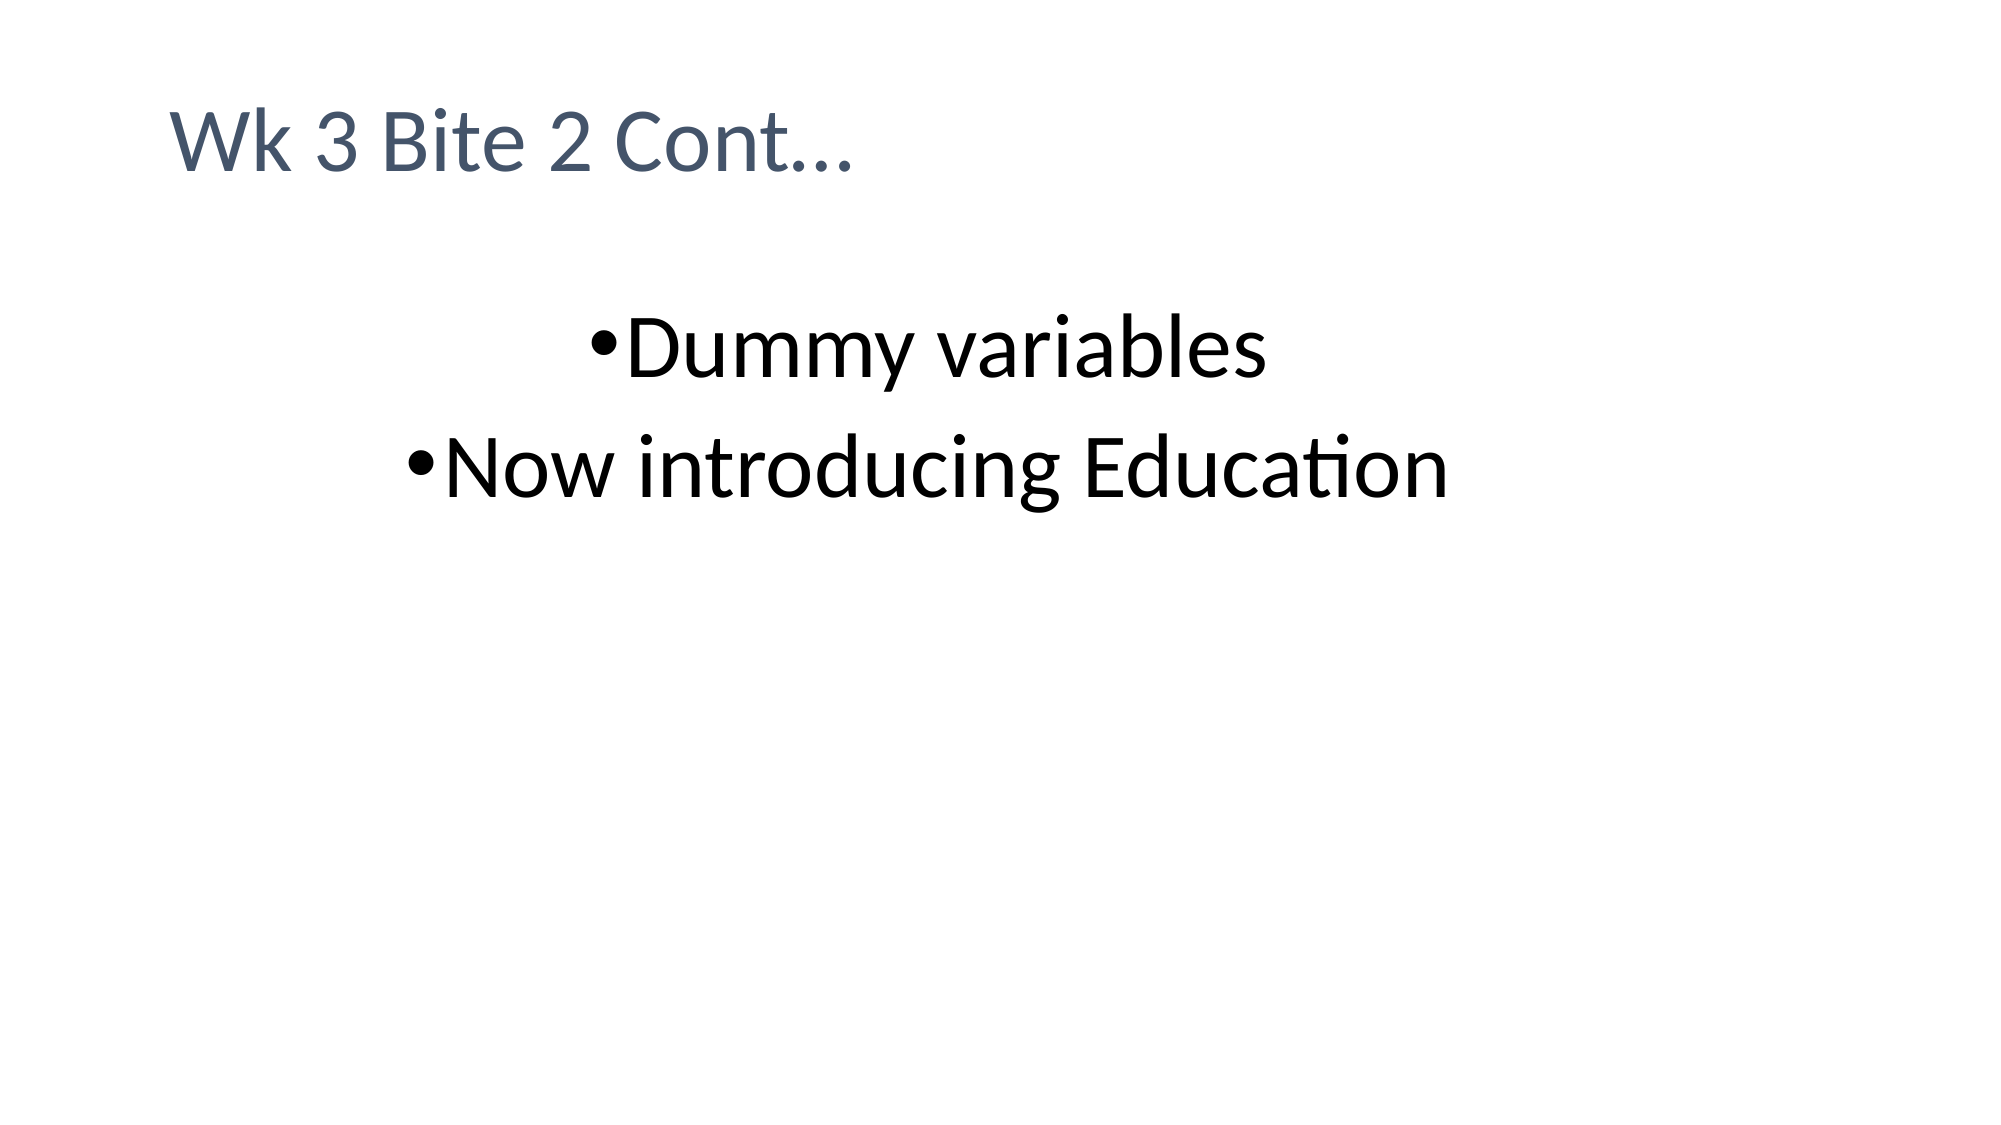

# Wk 3 Bite 2 Cont…
Dummy variables
Now introducing Education